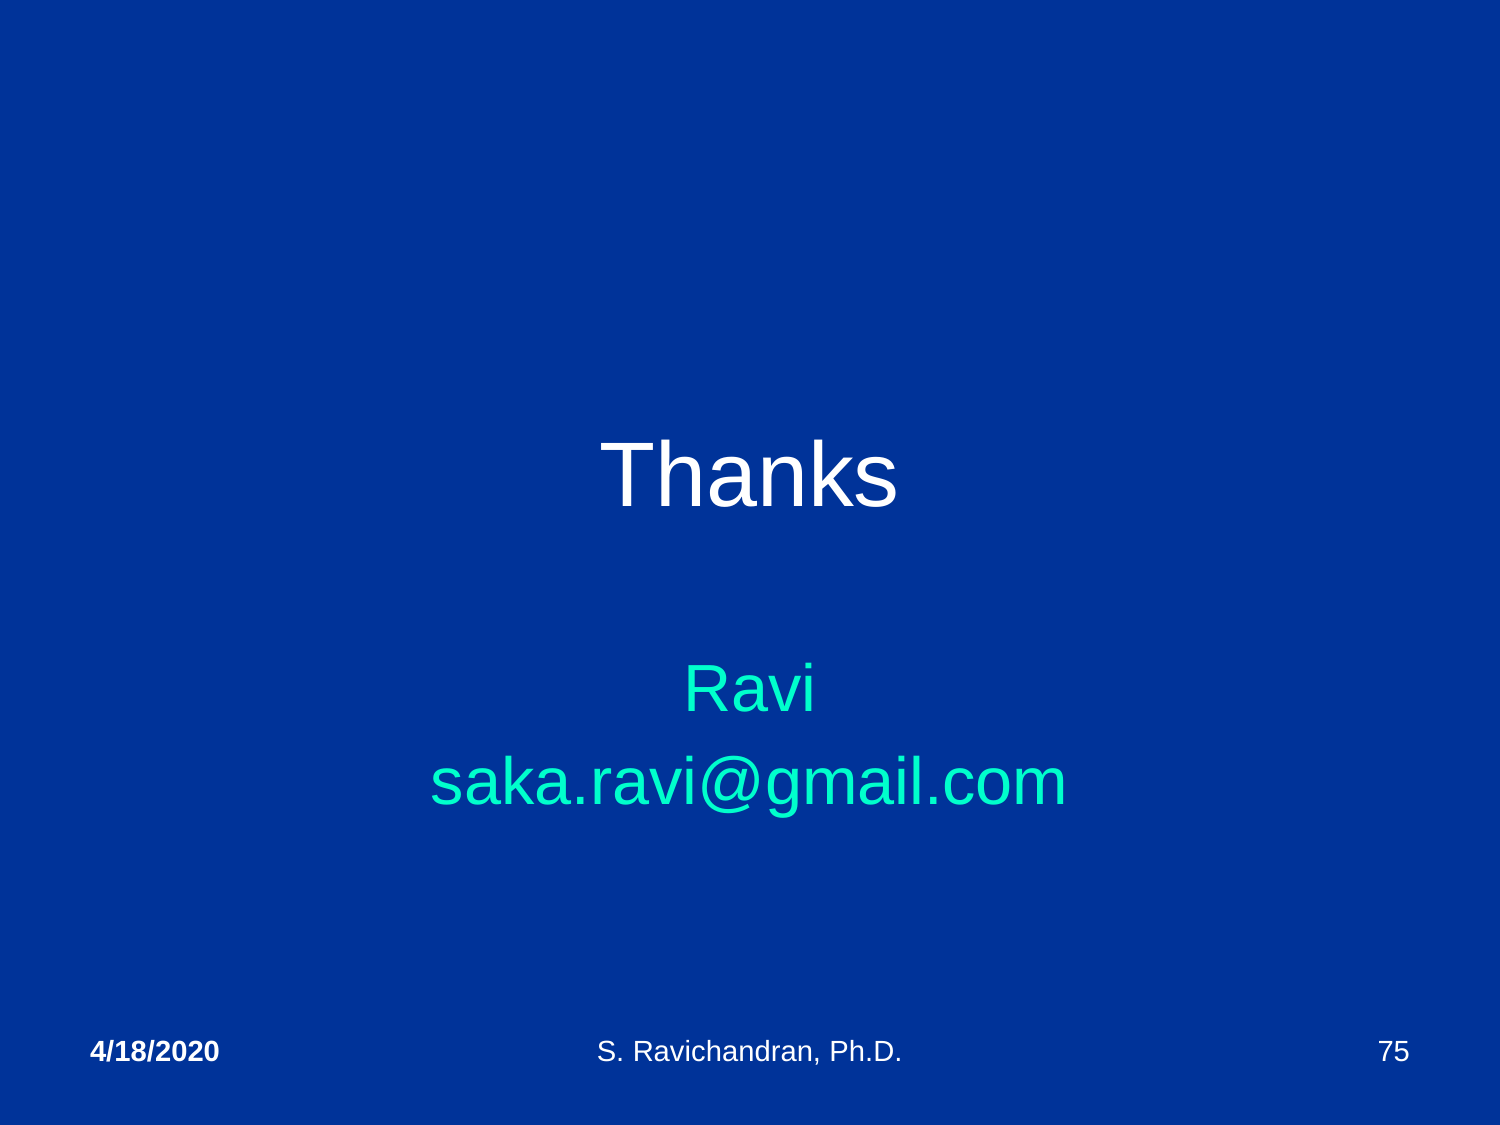

# Thanks
Ravi
saka.ravi@gmail.com
4/18/2020
S. Ravichandran, Ph.D.
75